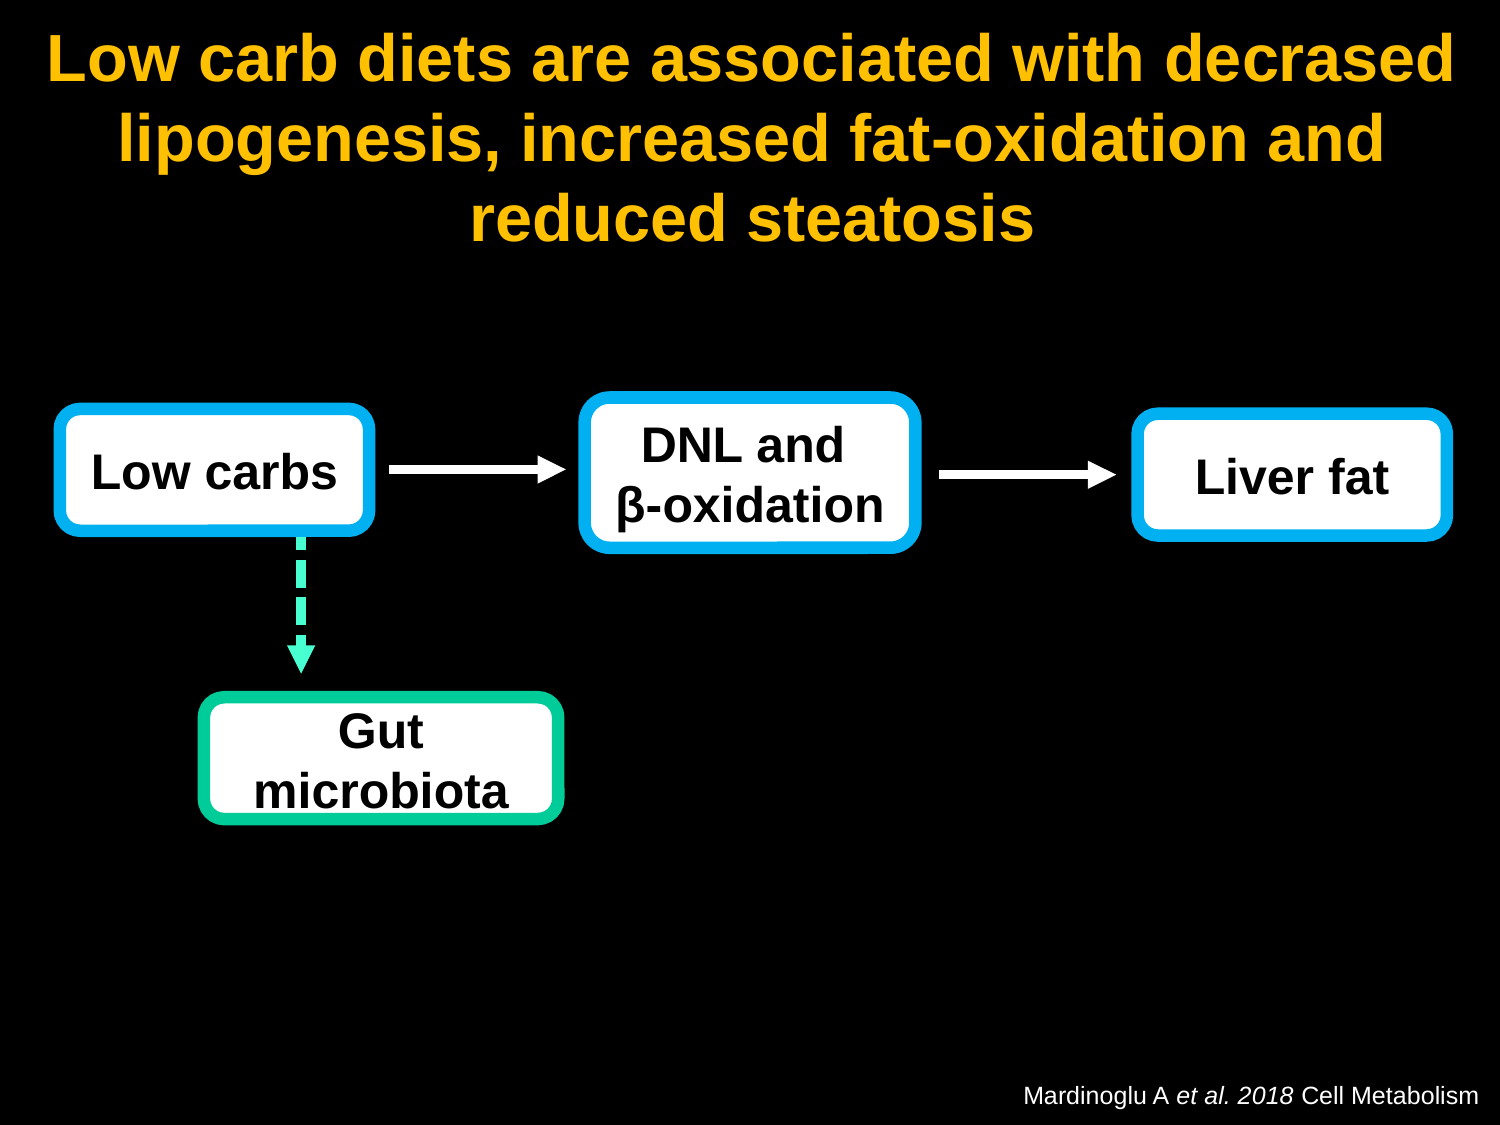

Low carb diets are associated with decrased lipogenesis, increased fat-oxidation and reduced steatosis
DNL and
β-oxidation
Low carbs
Liver fat
Gut microbiota
Mardinoglu A et al. 2018 Cell Metabolism